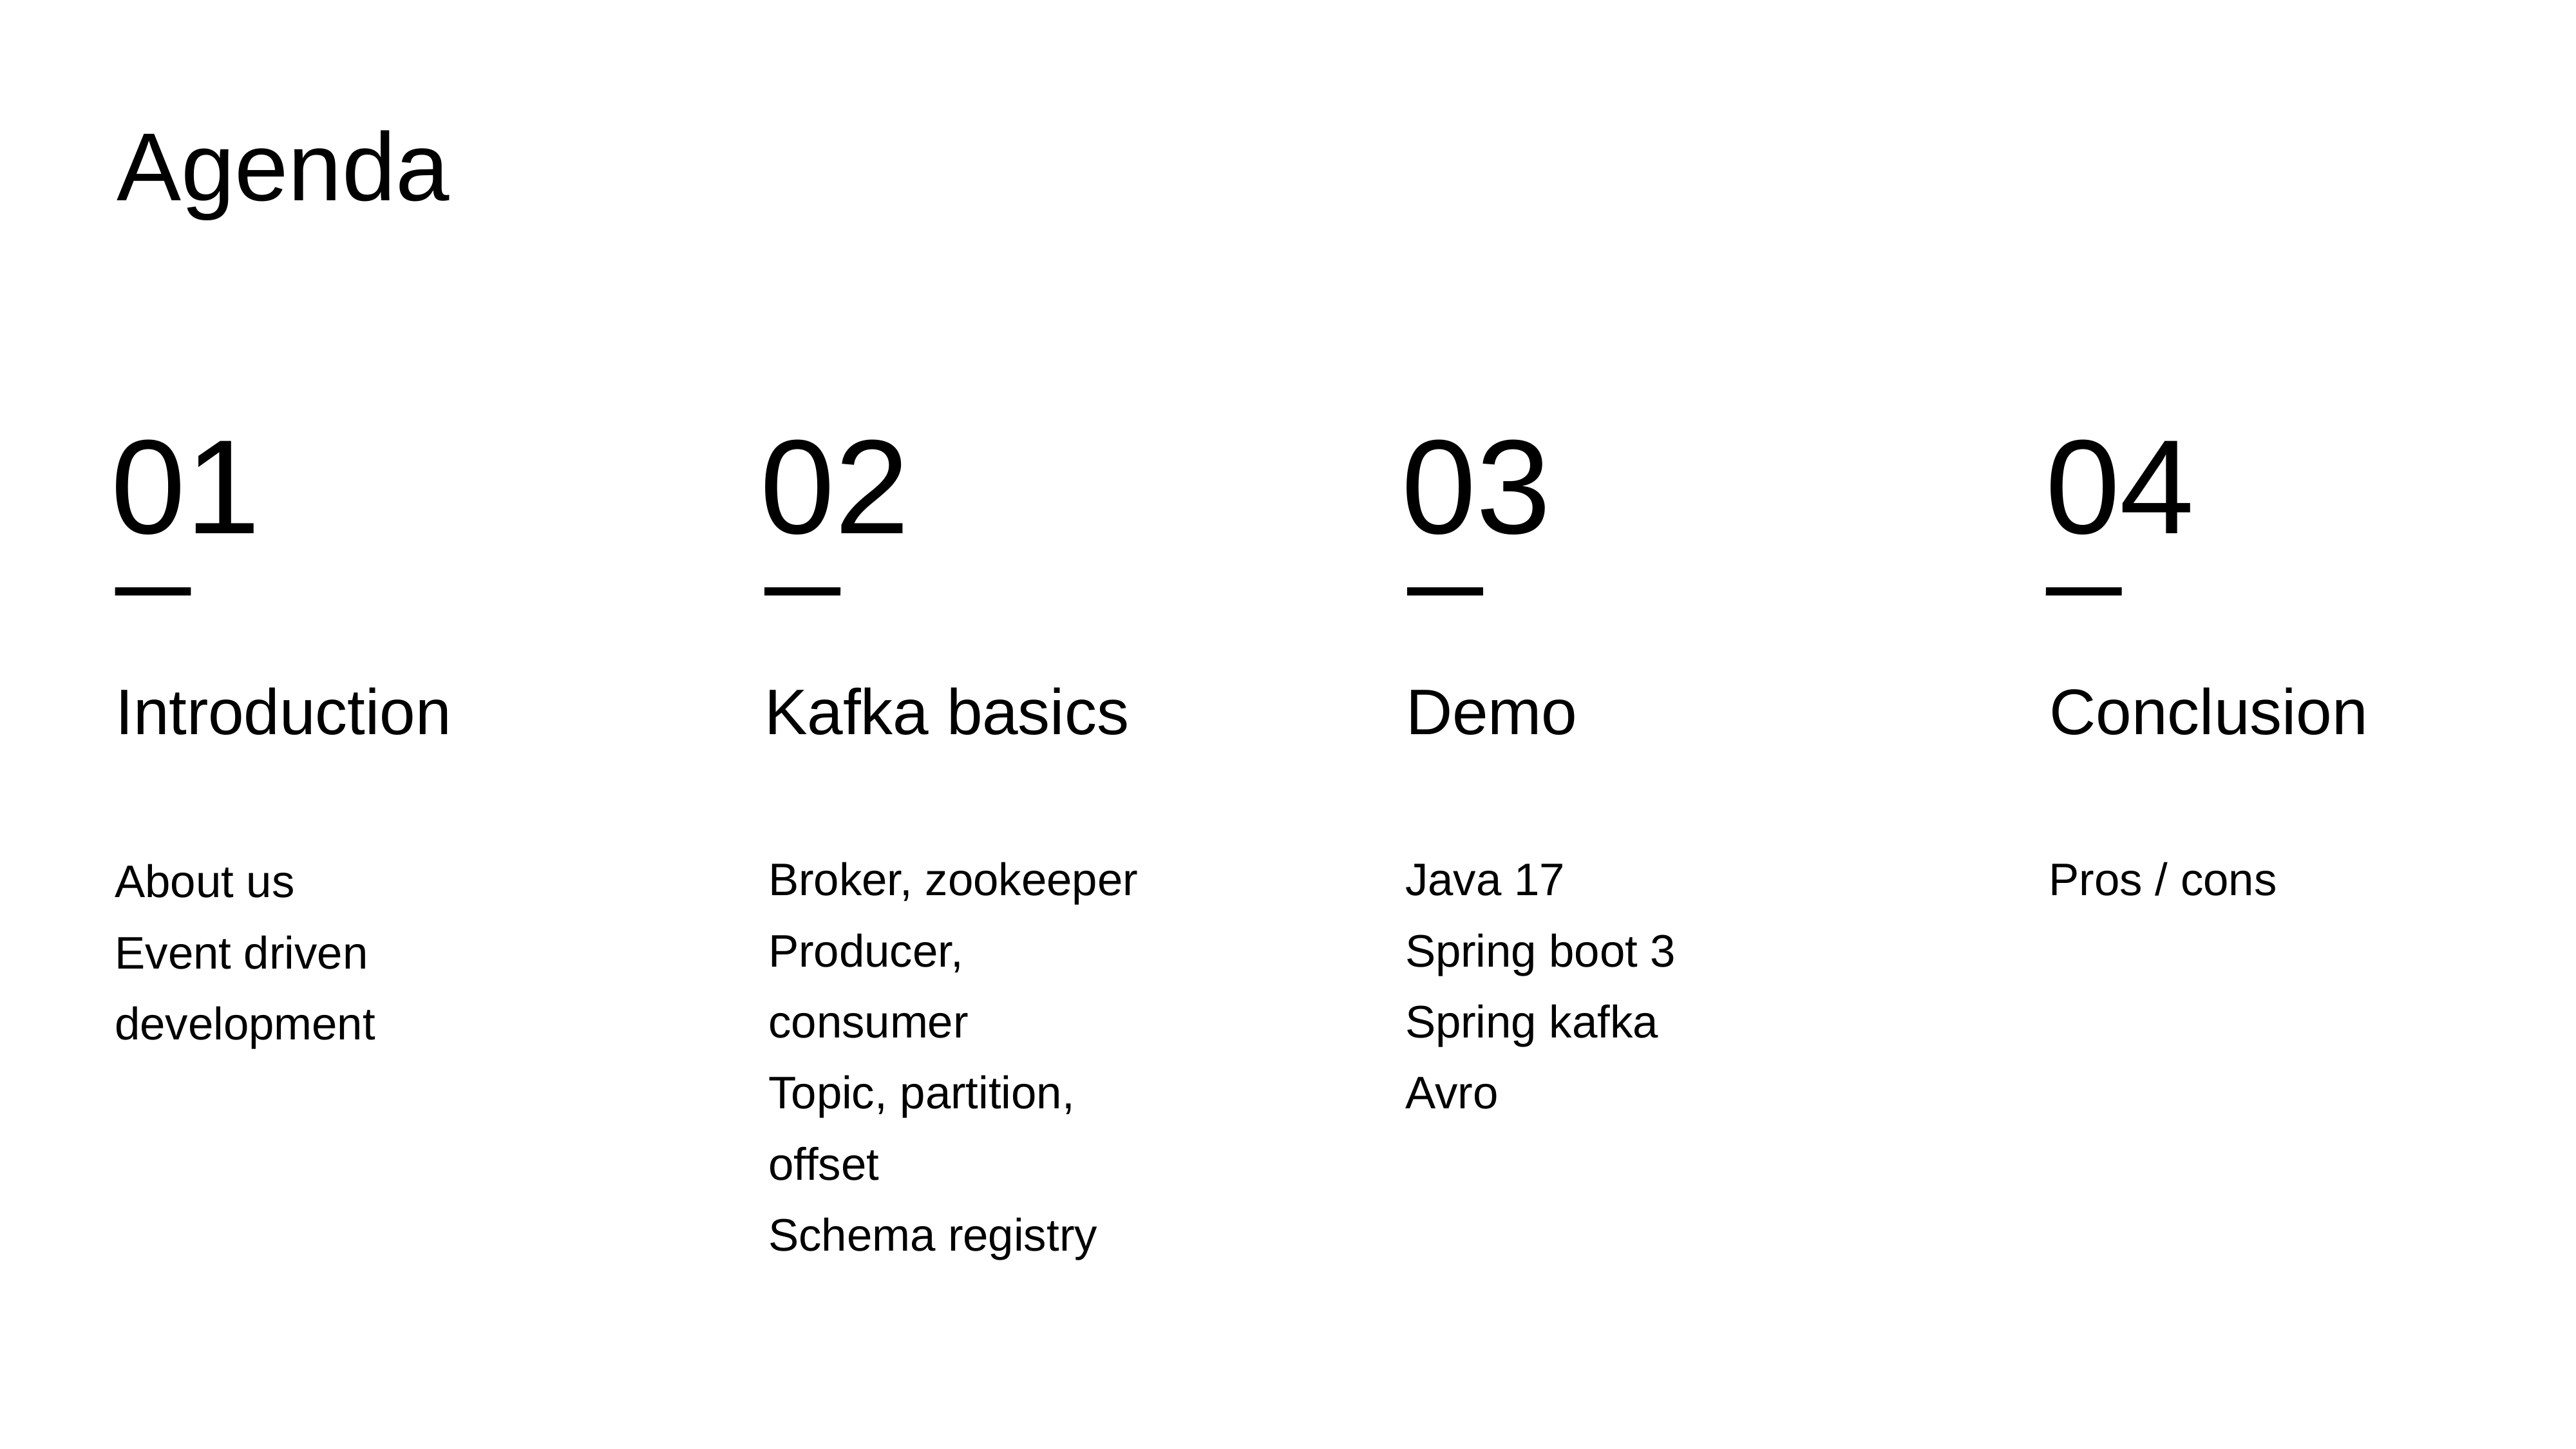

Agenda
01
02
03
04

Introduction
Kafka basics
Demo
Conclusion
Broker, zookeeper
Producer, consumer
Topic, partition, offset
Schema registry
Java 17
Spring boot 3
Spring kafka
Avro
Pros / cons

About us
Event driven development